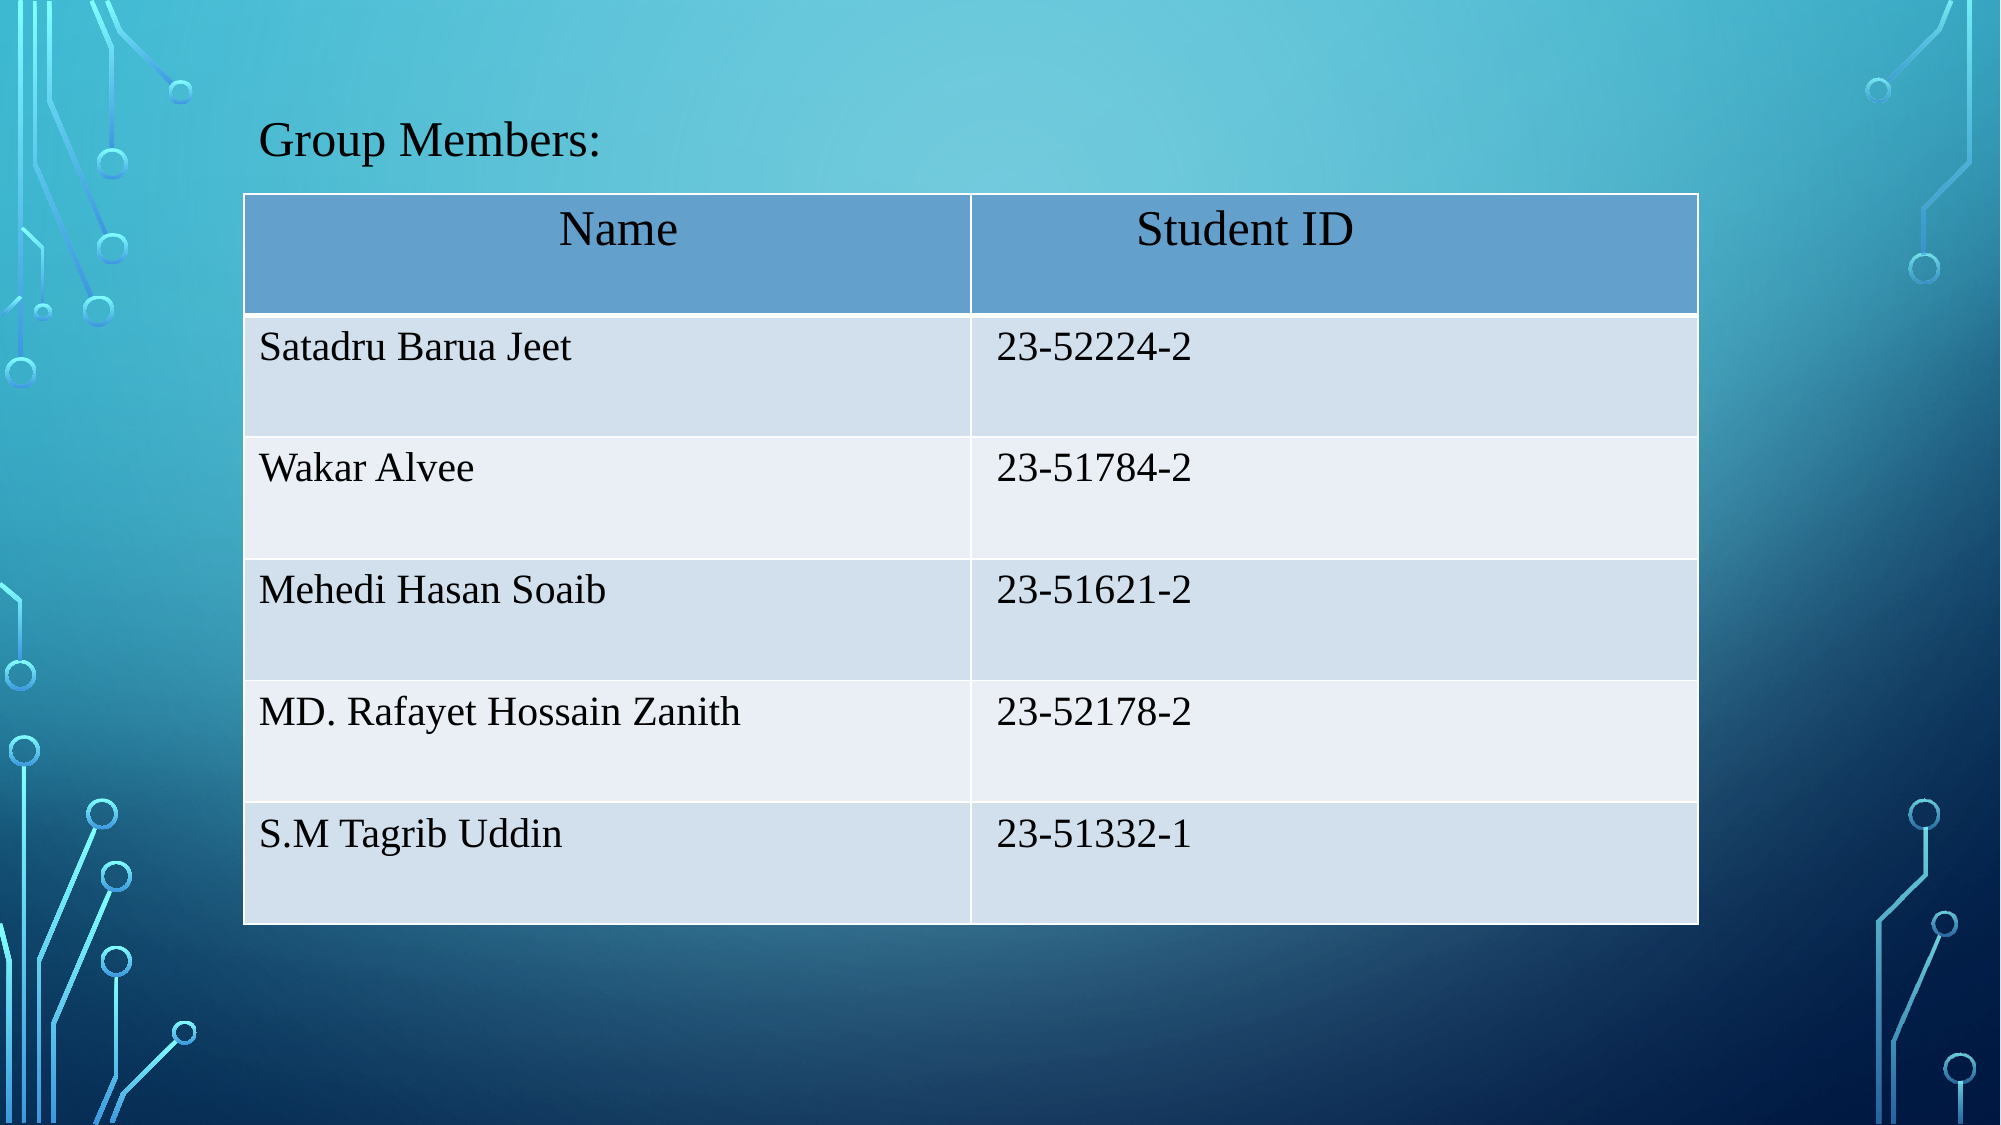

Group Members:
| Name | Student ID |
| --- | --- |
| Satadru Barua Jeet | 23-52224-2 |
| Wakar Alvee | 23-51784-2 |
| Mehedi Hasan Soaib | 23-51621-2 |
| MD. Rafayet Hossain Zanith | 23-52178-2 |
| S.M Tagrib Uddin | 23-51332-1 |